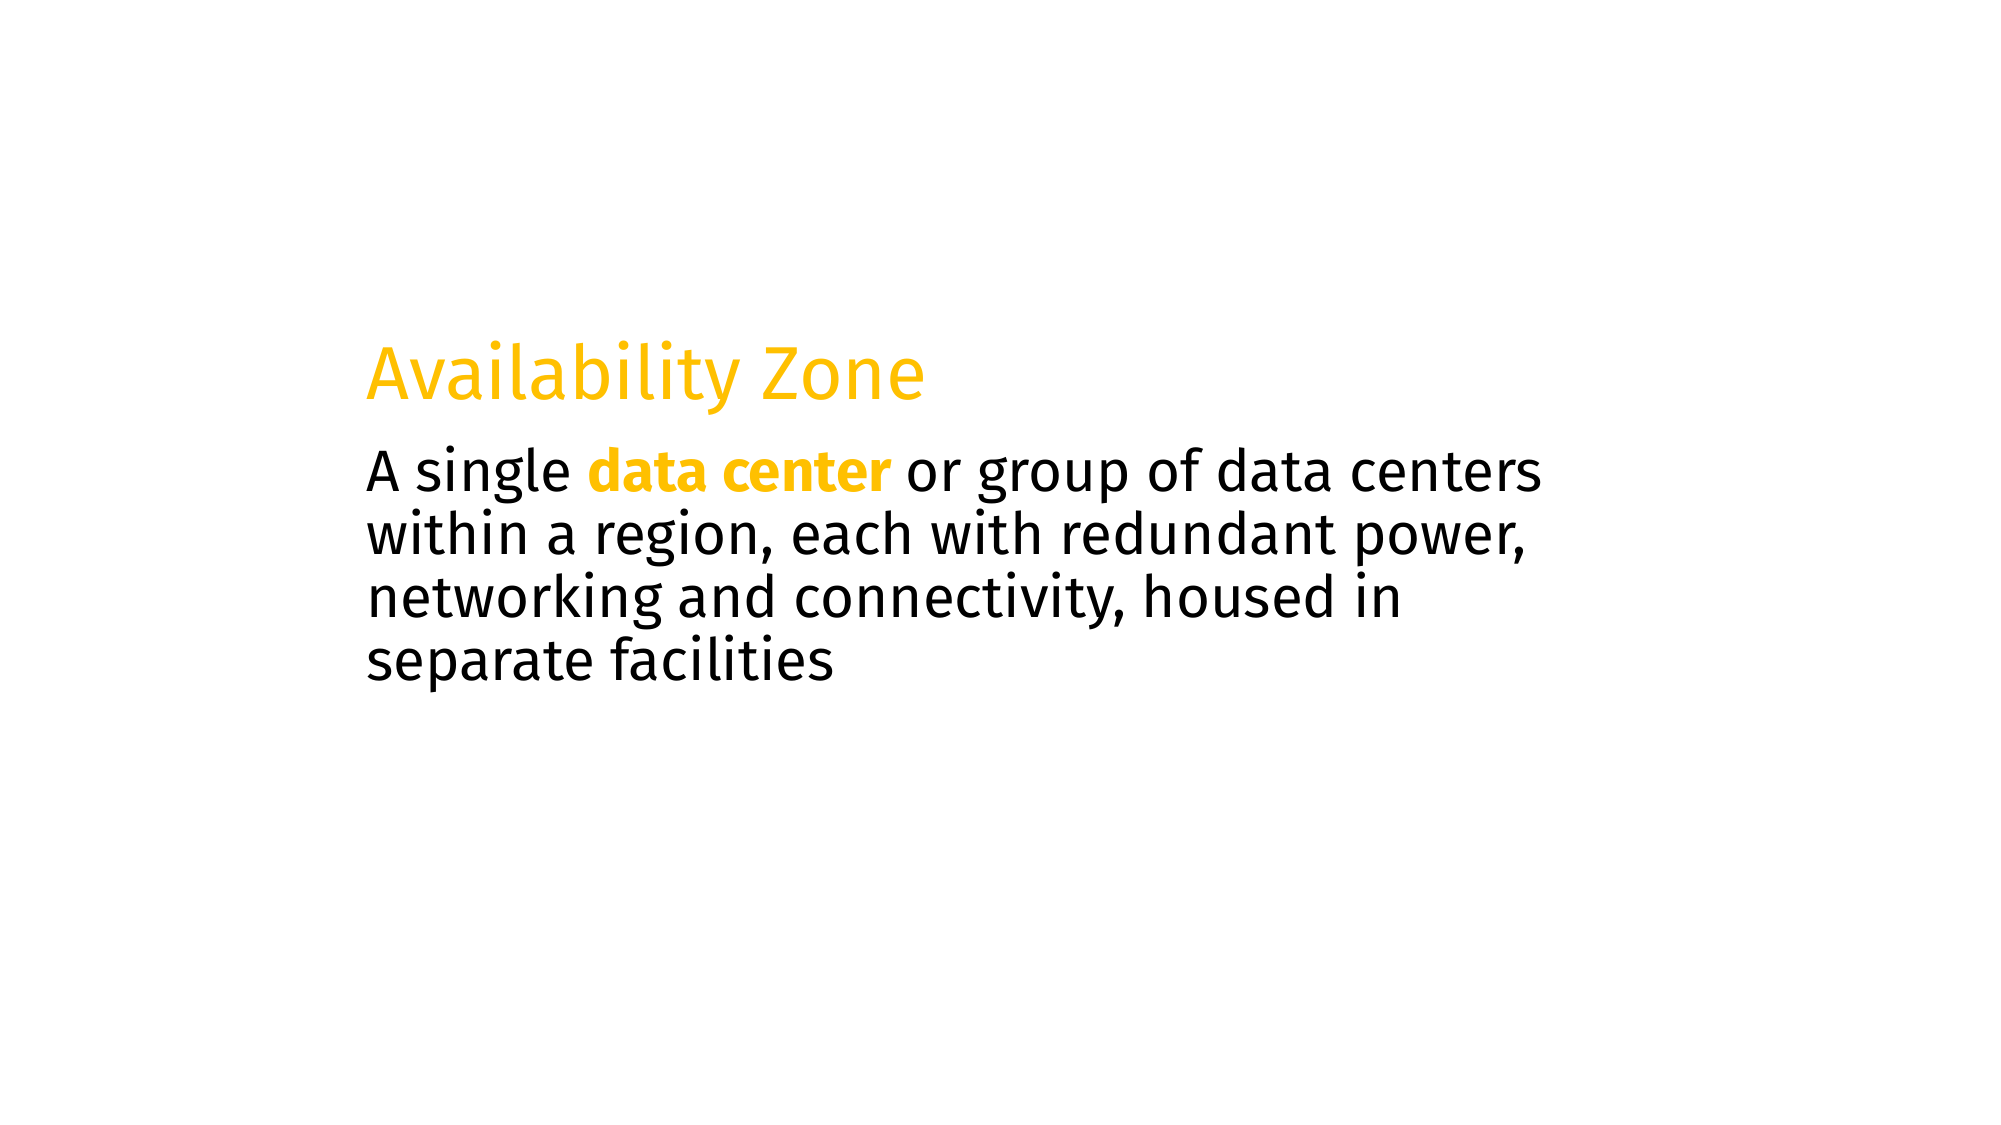

Availability Zone
A single data center or group of data centers within a region, each with redundant power, networking and connectivity, housed in separate facilities